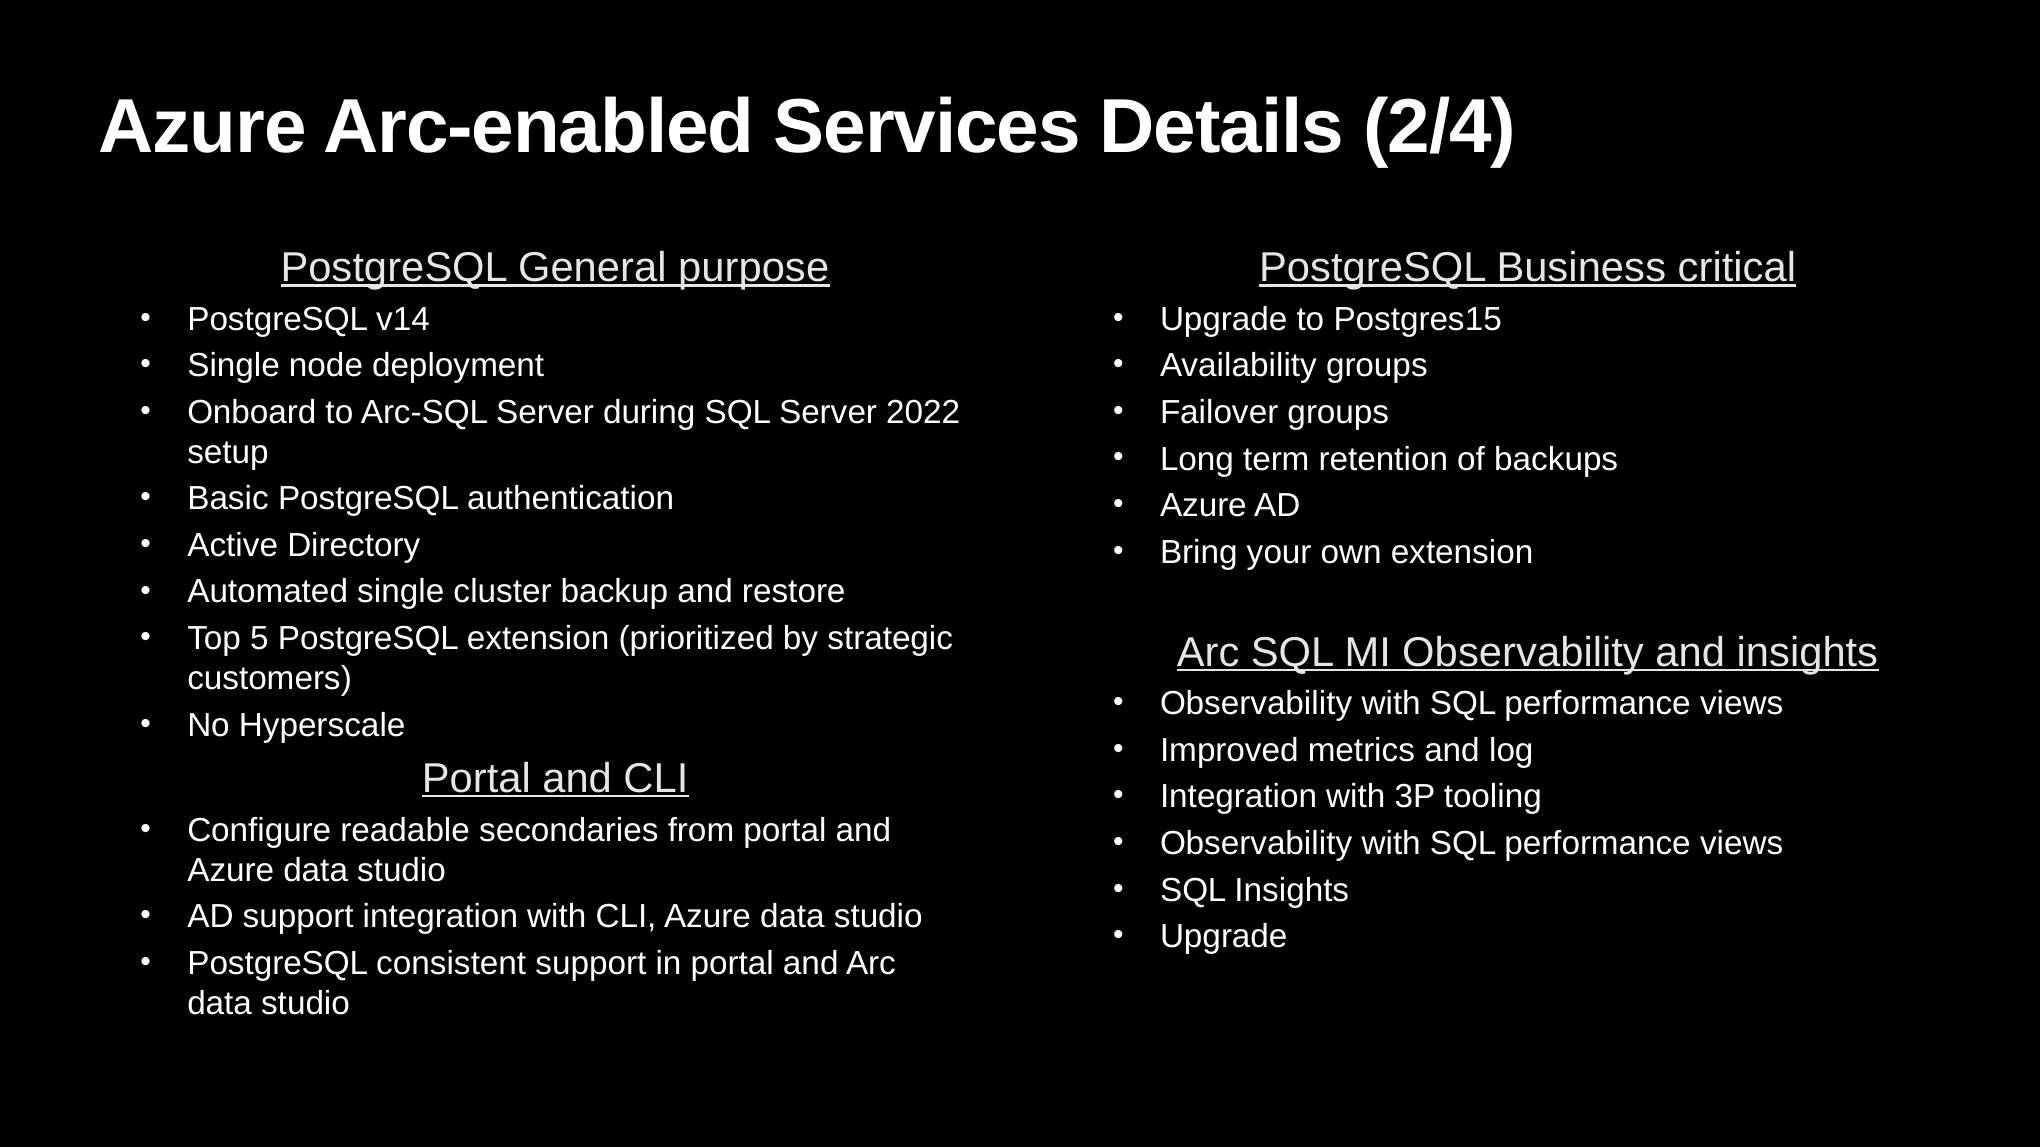

# Azure Arc-enabled Services Details (2/4)
PostgreSQL General purpose
PostgreSQL v14​
Single node deployment​
Onboard to Arc-SQL Server during SQL Server 2022 setup​
Basic PostgreSQL authentication​
Active Directory​
Automated single cluster backup and restore​
Top 5 PostgreSQL extension (prioritized by strategic customers)​
No Hyperscale
Portal and CLI​
Configure readable secondaries from portal and Azure data studio​
AD support integration with CLI, Azure data studio​
PostgreSQL consistent support in portal and Arc data studio
PostgreSQL Business critical​
Upgrade to Postgres15​
Availability groups​
Failover groups​
Long term retention of backups​
Azure AD​
Bring your own extension​

Arc SQL MI Observability and insights​
Observability with SQL performance views​
Improved metrics and log​
Integration with 3P tooling
Observability with SQL performance views​
SQL Insights​
Upgrade ​